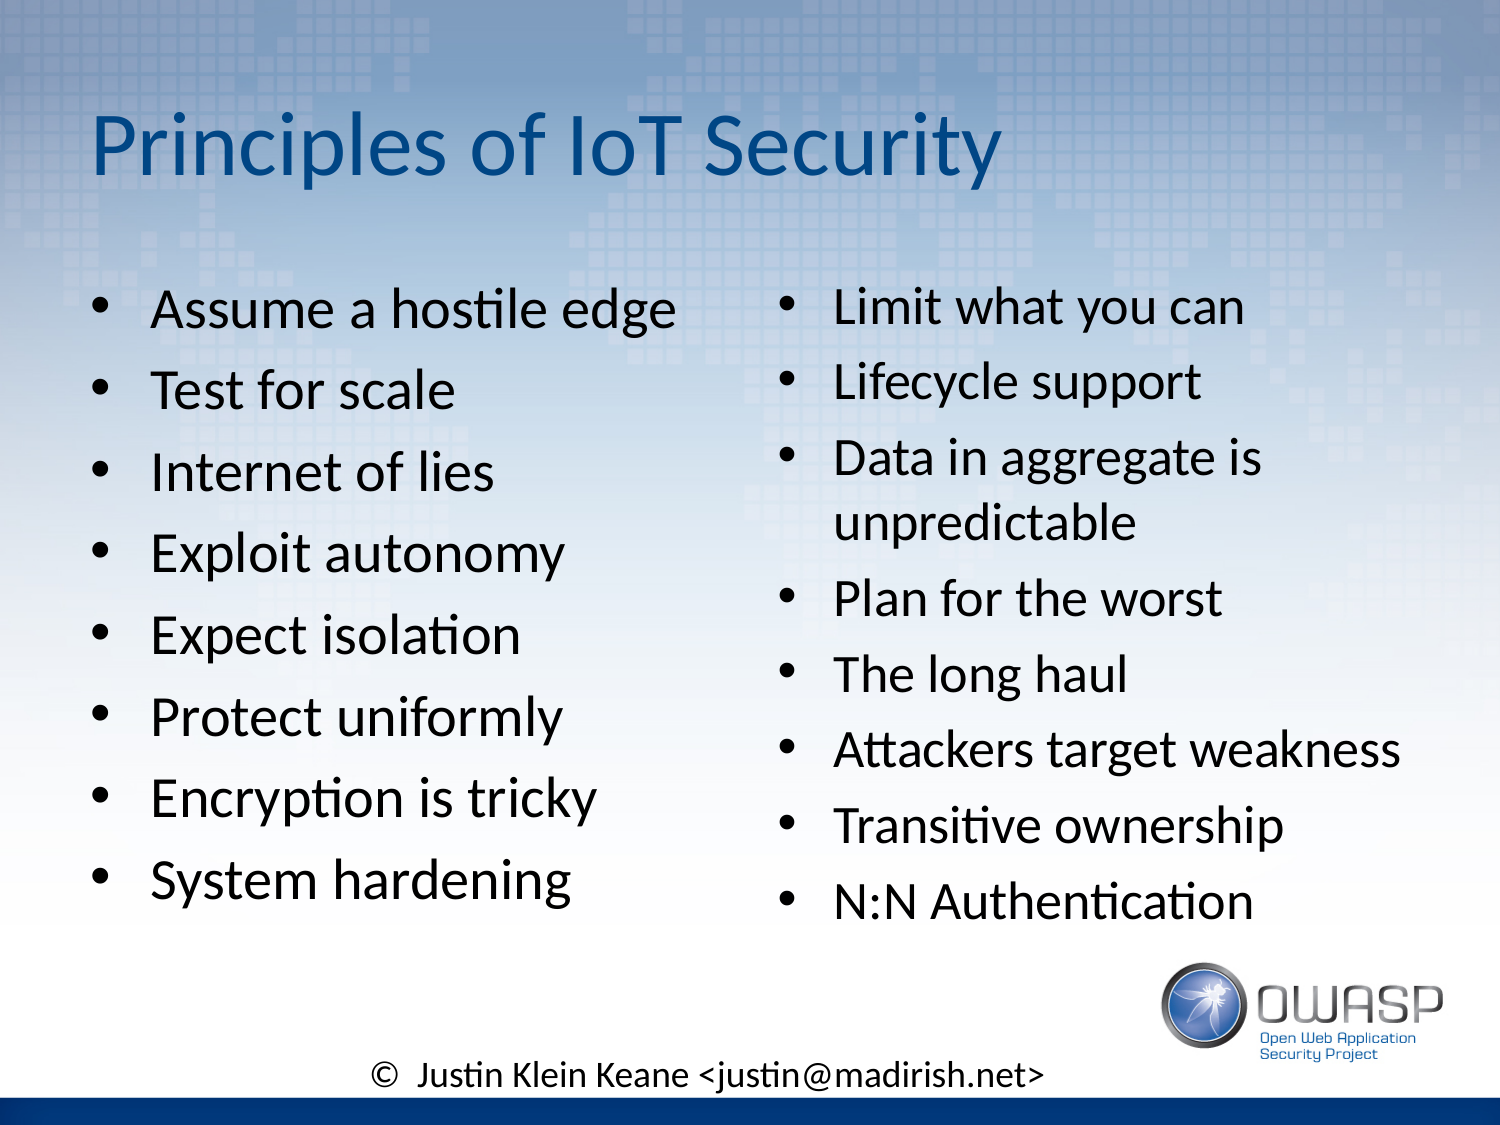

# Principles of IoT Security
Assume a hostile edge
Test for scale
Internet of lies
Exploit autonomy
Expect isolation
Protect uniformly
Encryption is tricky
System hardening
Limit what you can
Lifecycle support
Data in aggregate is unpredictable
Plan for the worst
The long haul
Attackers target weakness
Transitive ownership
N:N Authentication

©  Justin Klein Keane <justin@madirish.net>